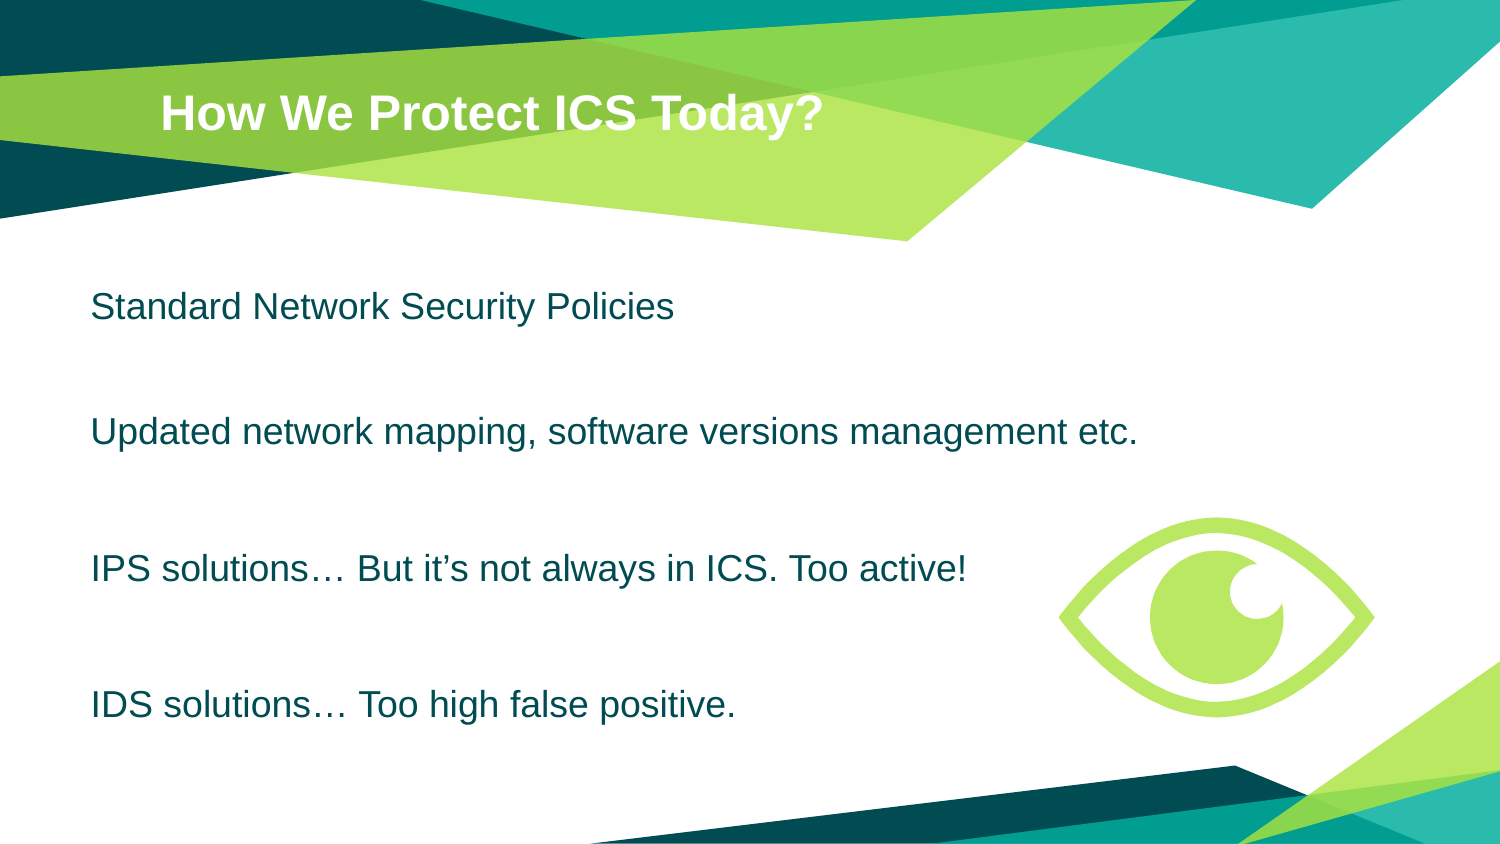

# How We Protect ICS Today?
Standard Network Security Policies
Updated network mapping, software versions management etc.

IPS solutions… But it’s not always in ICS. Too active!
IDS solutions… Too high false positive.